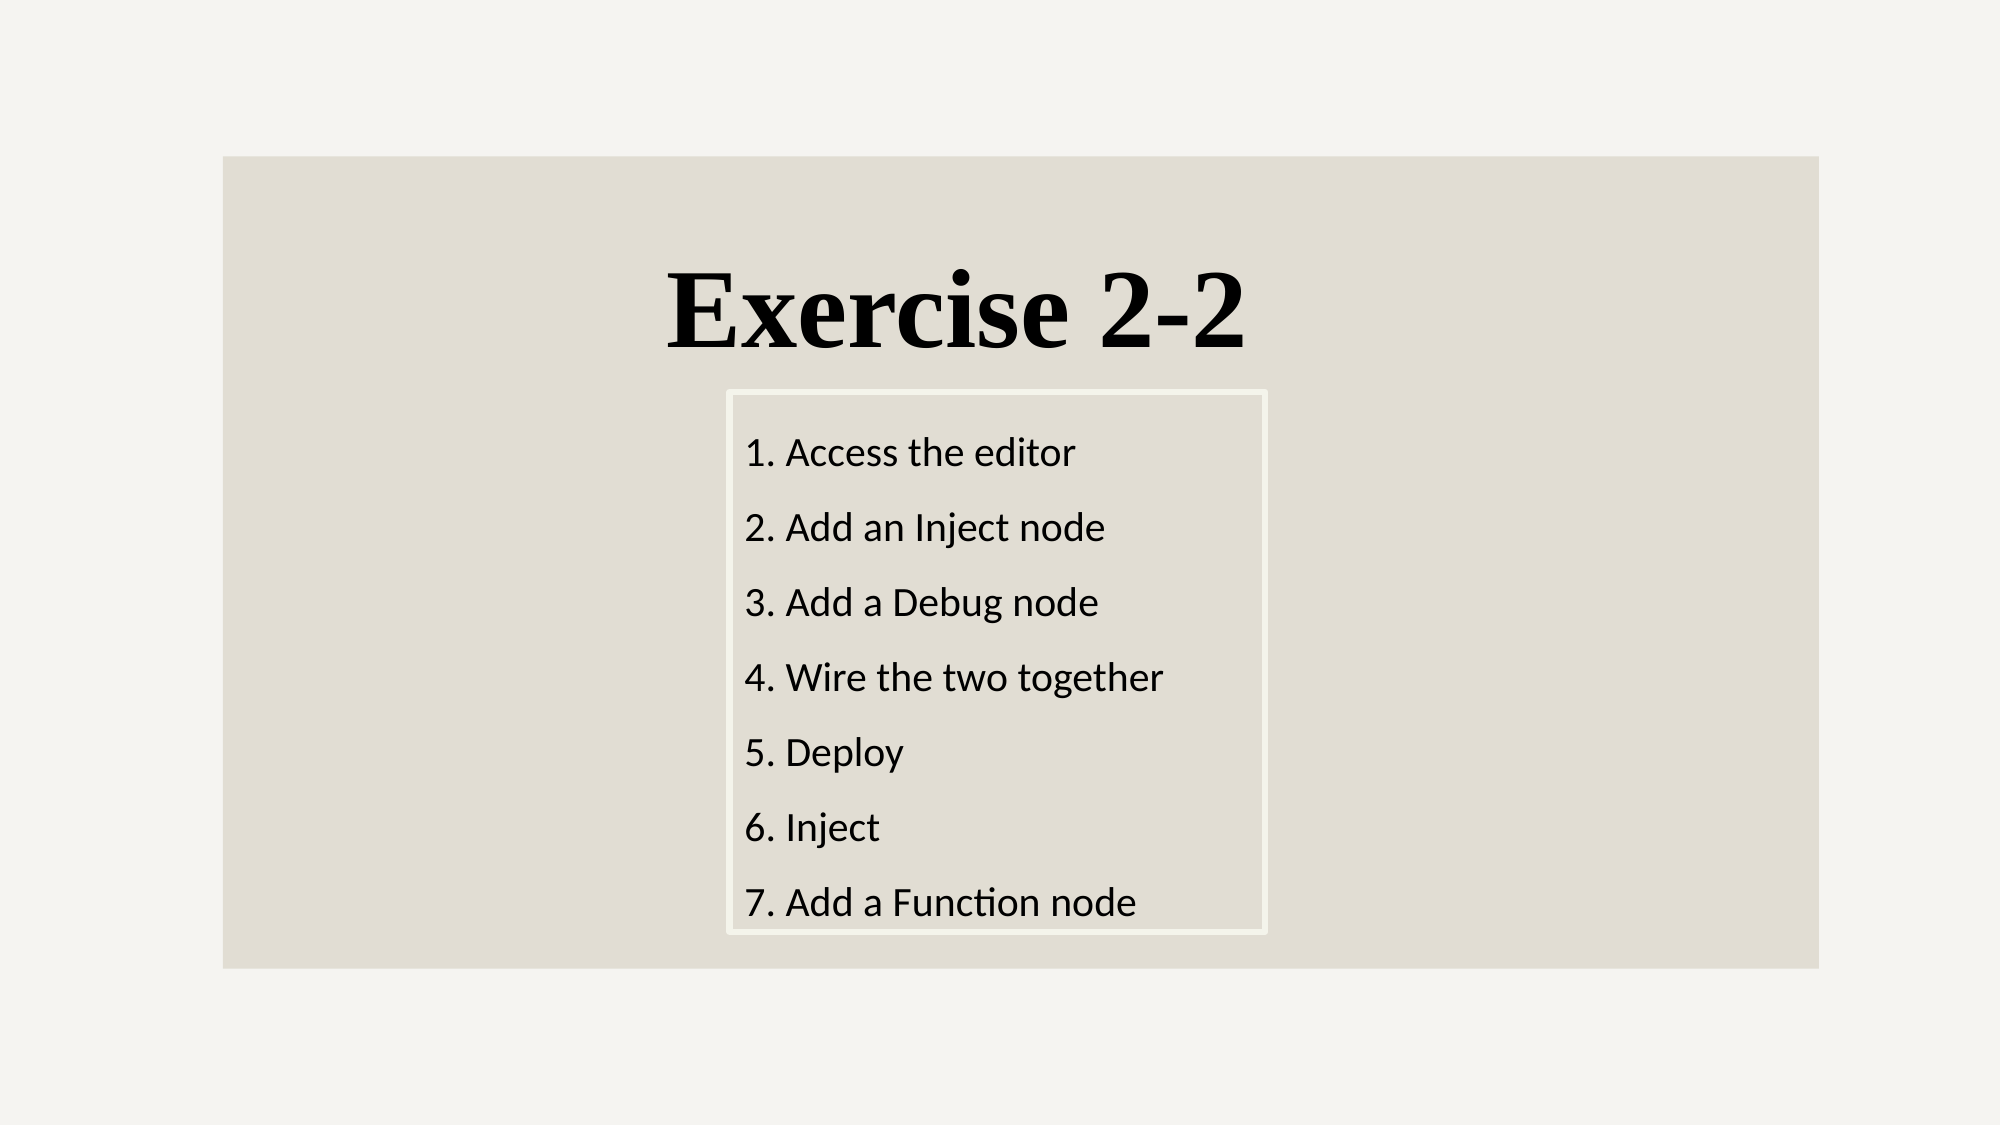

Exercise 2-2
1. Access the editor
2. Add an Inject node
3. Add a Debug node
4. Wire the two together
5. Deploy
6. Inject
7. Add a Function node